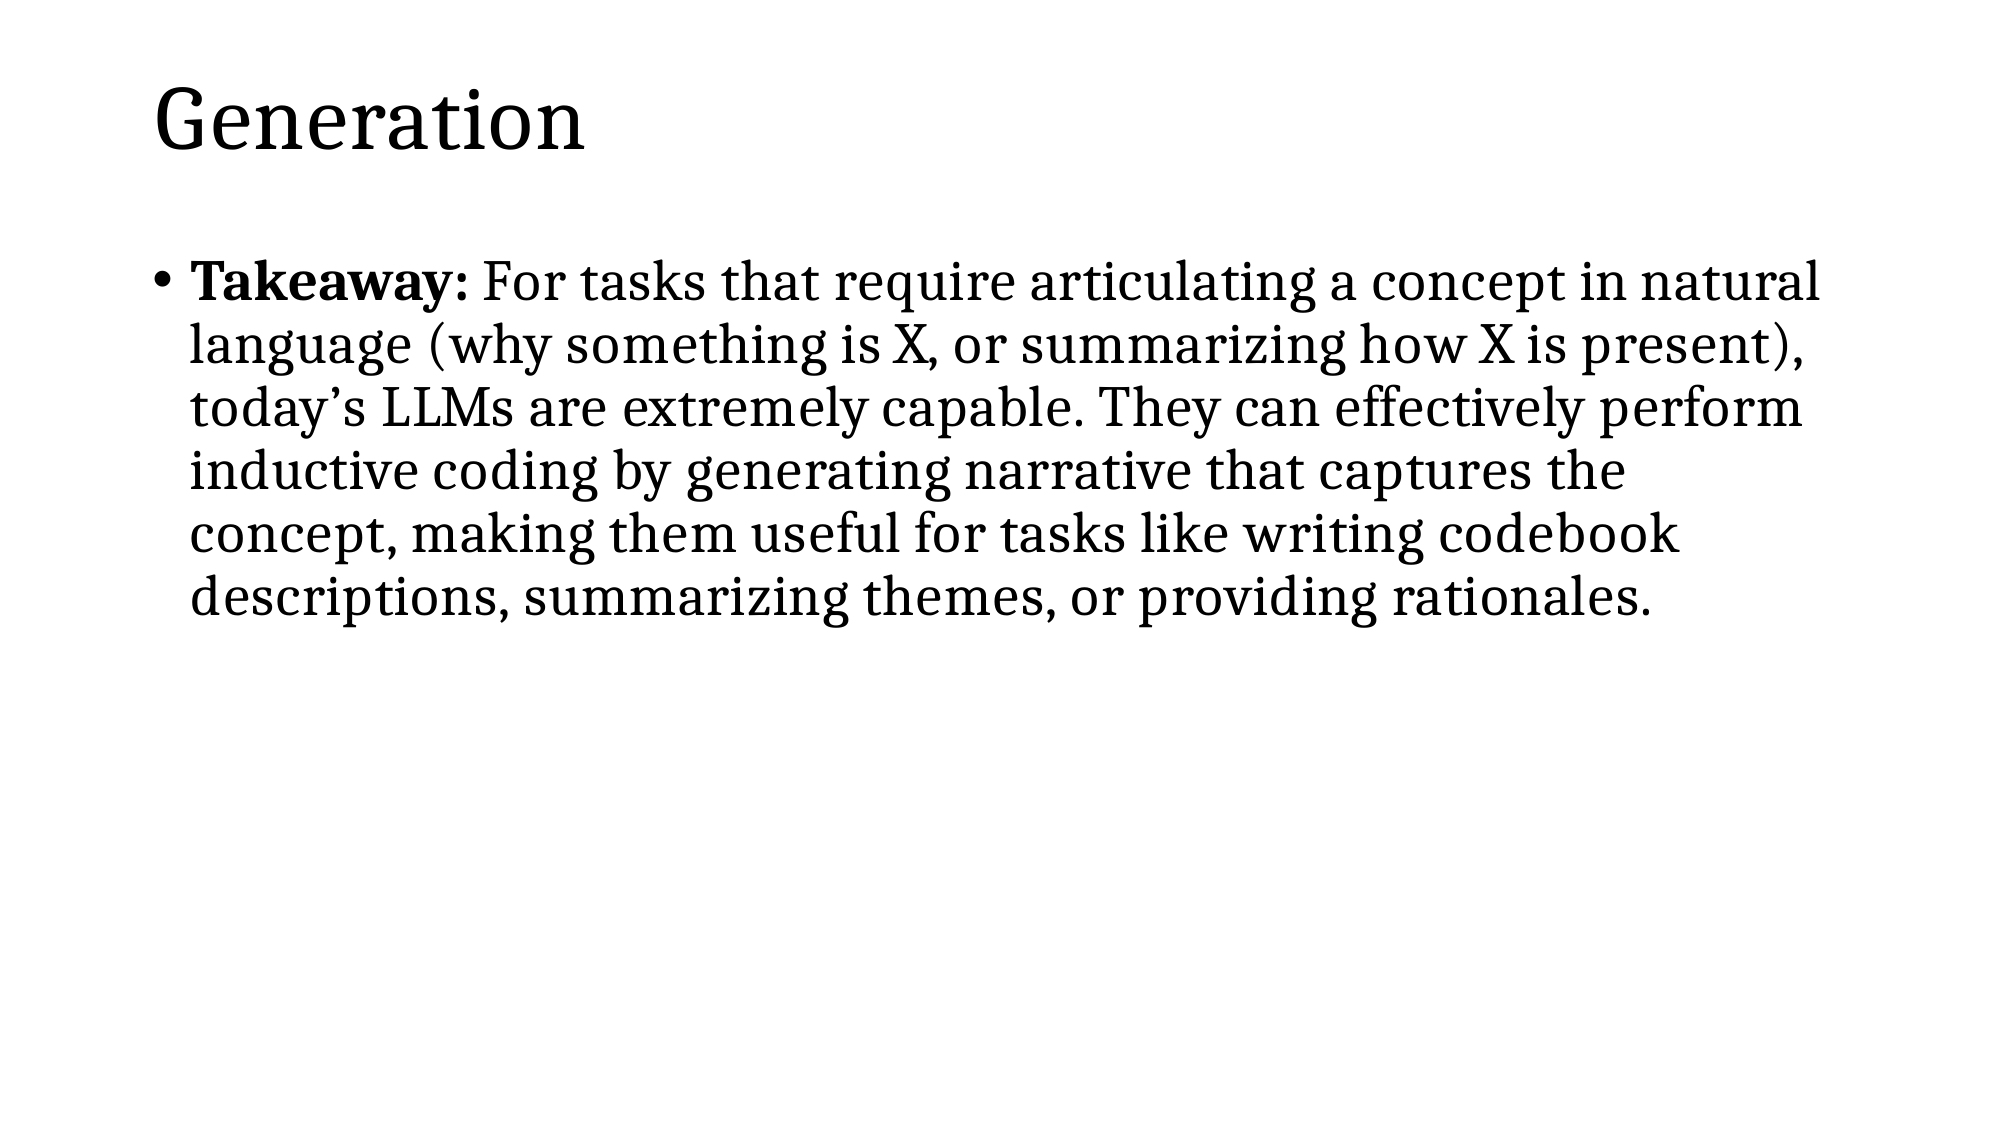

# Generation
Takeaway: For tasks that require articulating a concept in natural language (why something is X, or summarizing how X is present), today’s LLMs are extremely capable. They can effectively perform inductive coding by generating narrative that captures the concept, making them useful for tasks like writing codebook descriptions, summarizing themes, or providing rationales.